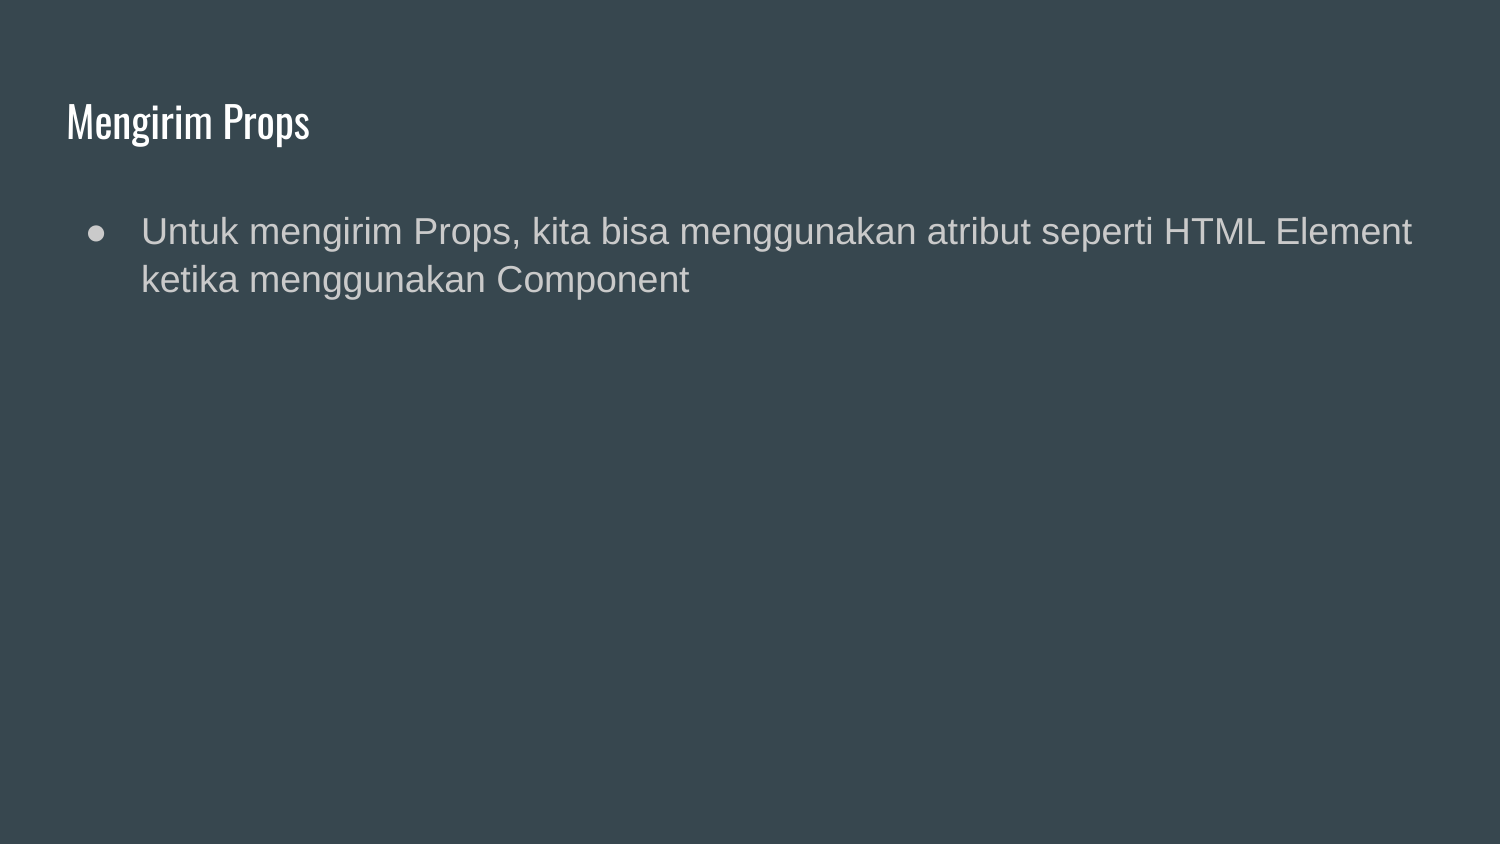

# Mengirim Props
Untuk mengirim Props, kita bisa menggunakan atribut seperti HTML Element ketika menggunakan Component